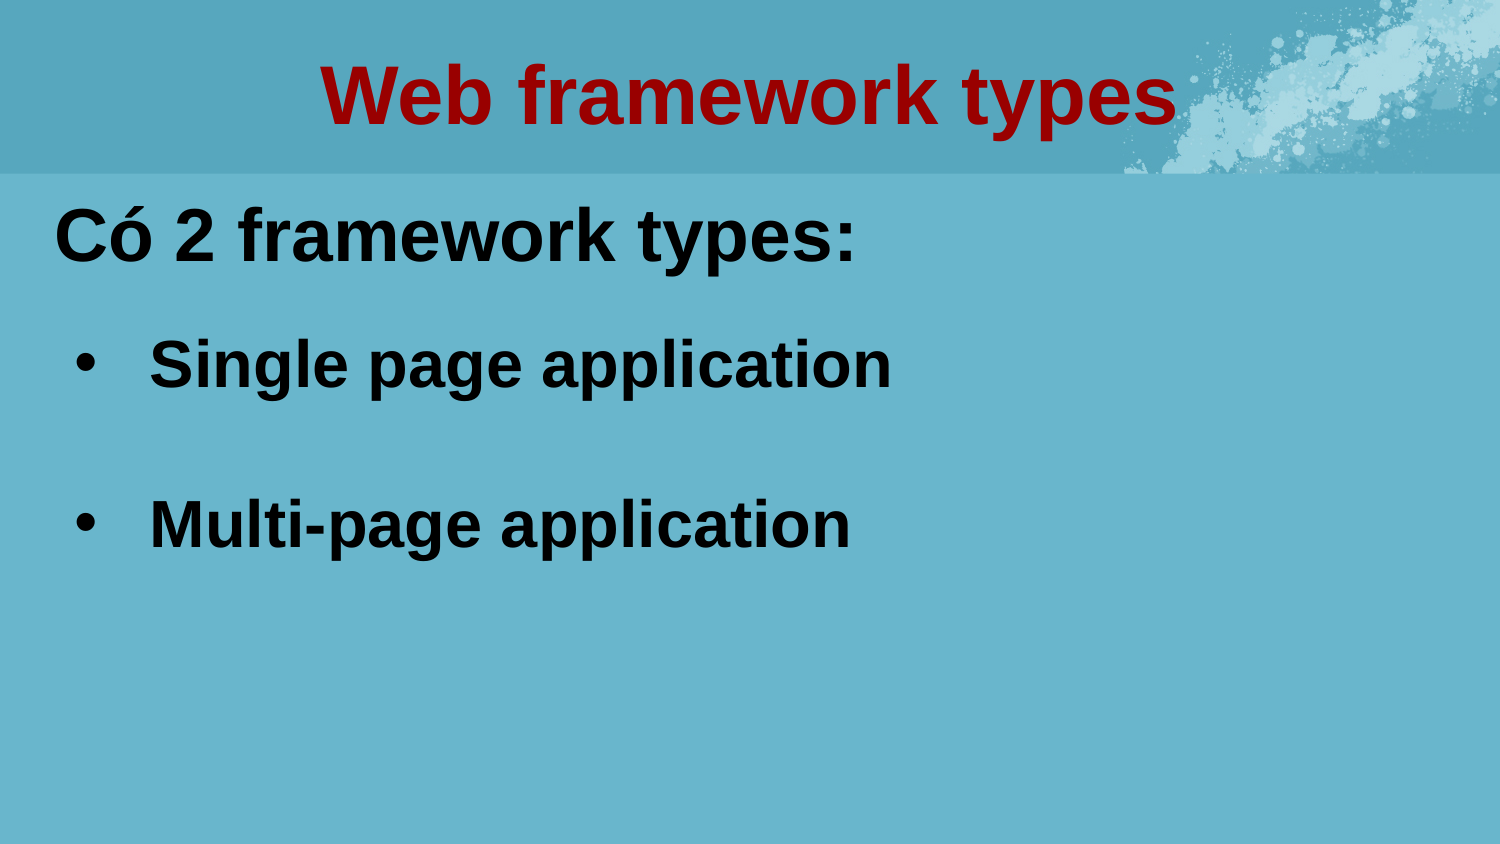

Web framework types
Có 2 framework types:
Single page application

Multi-page application